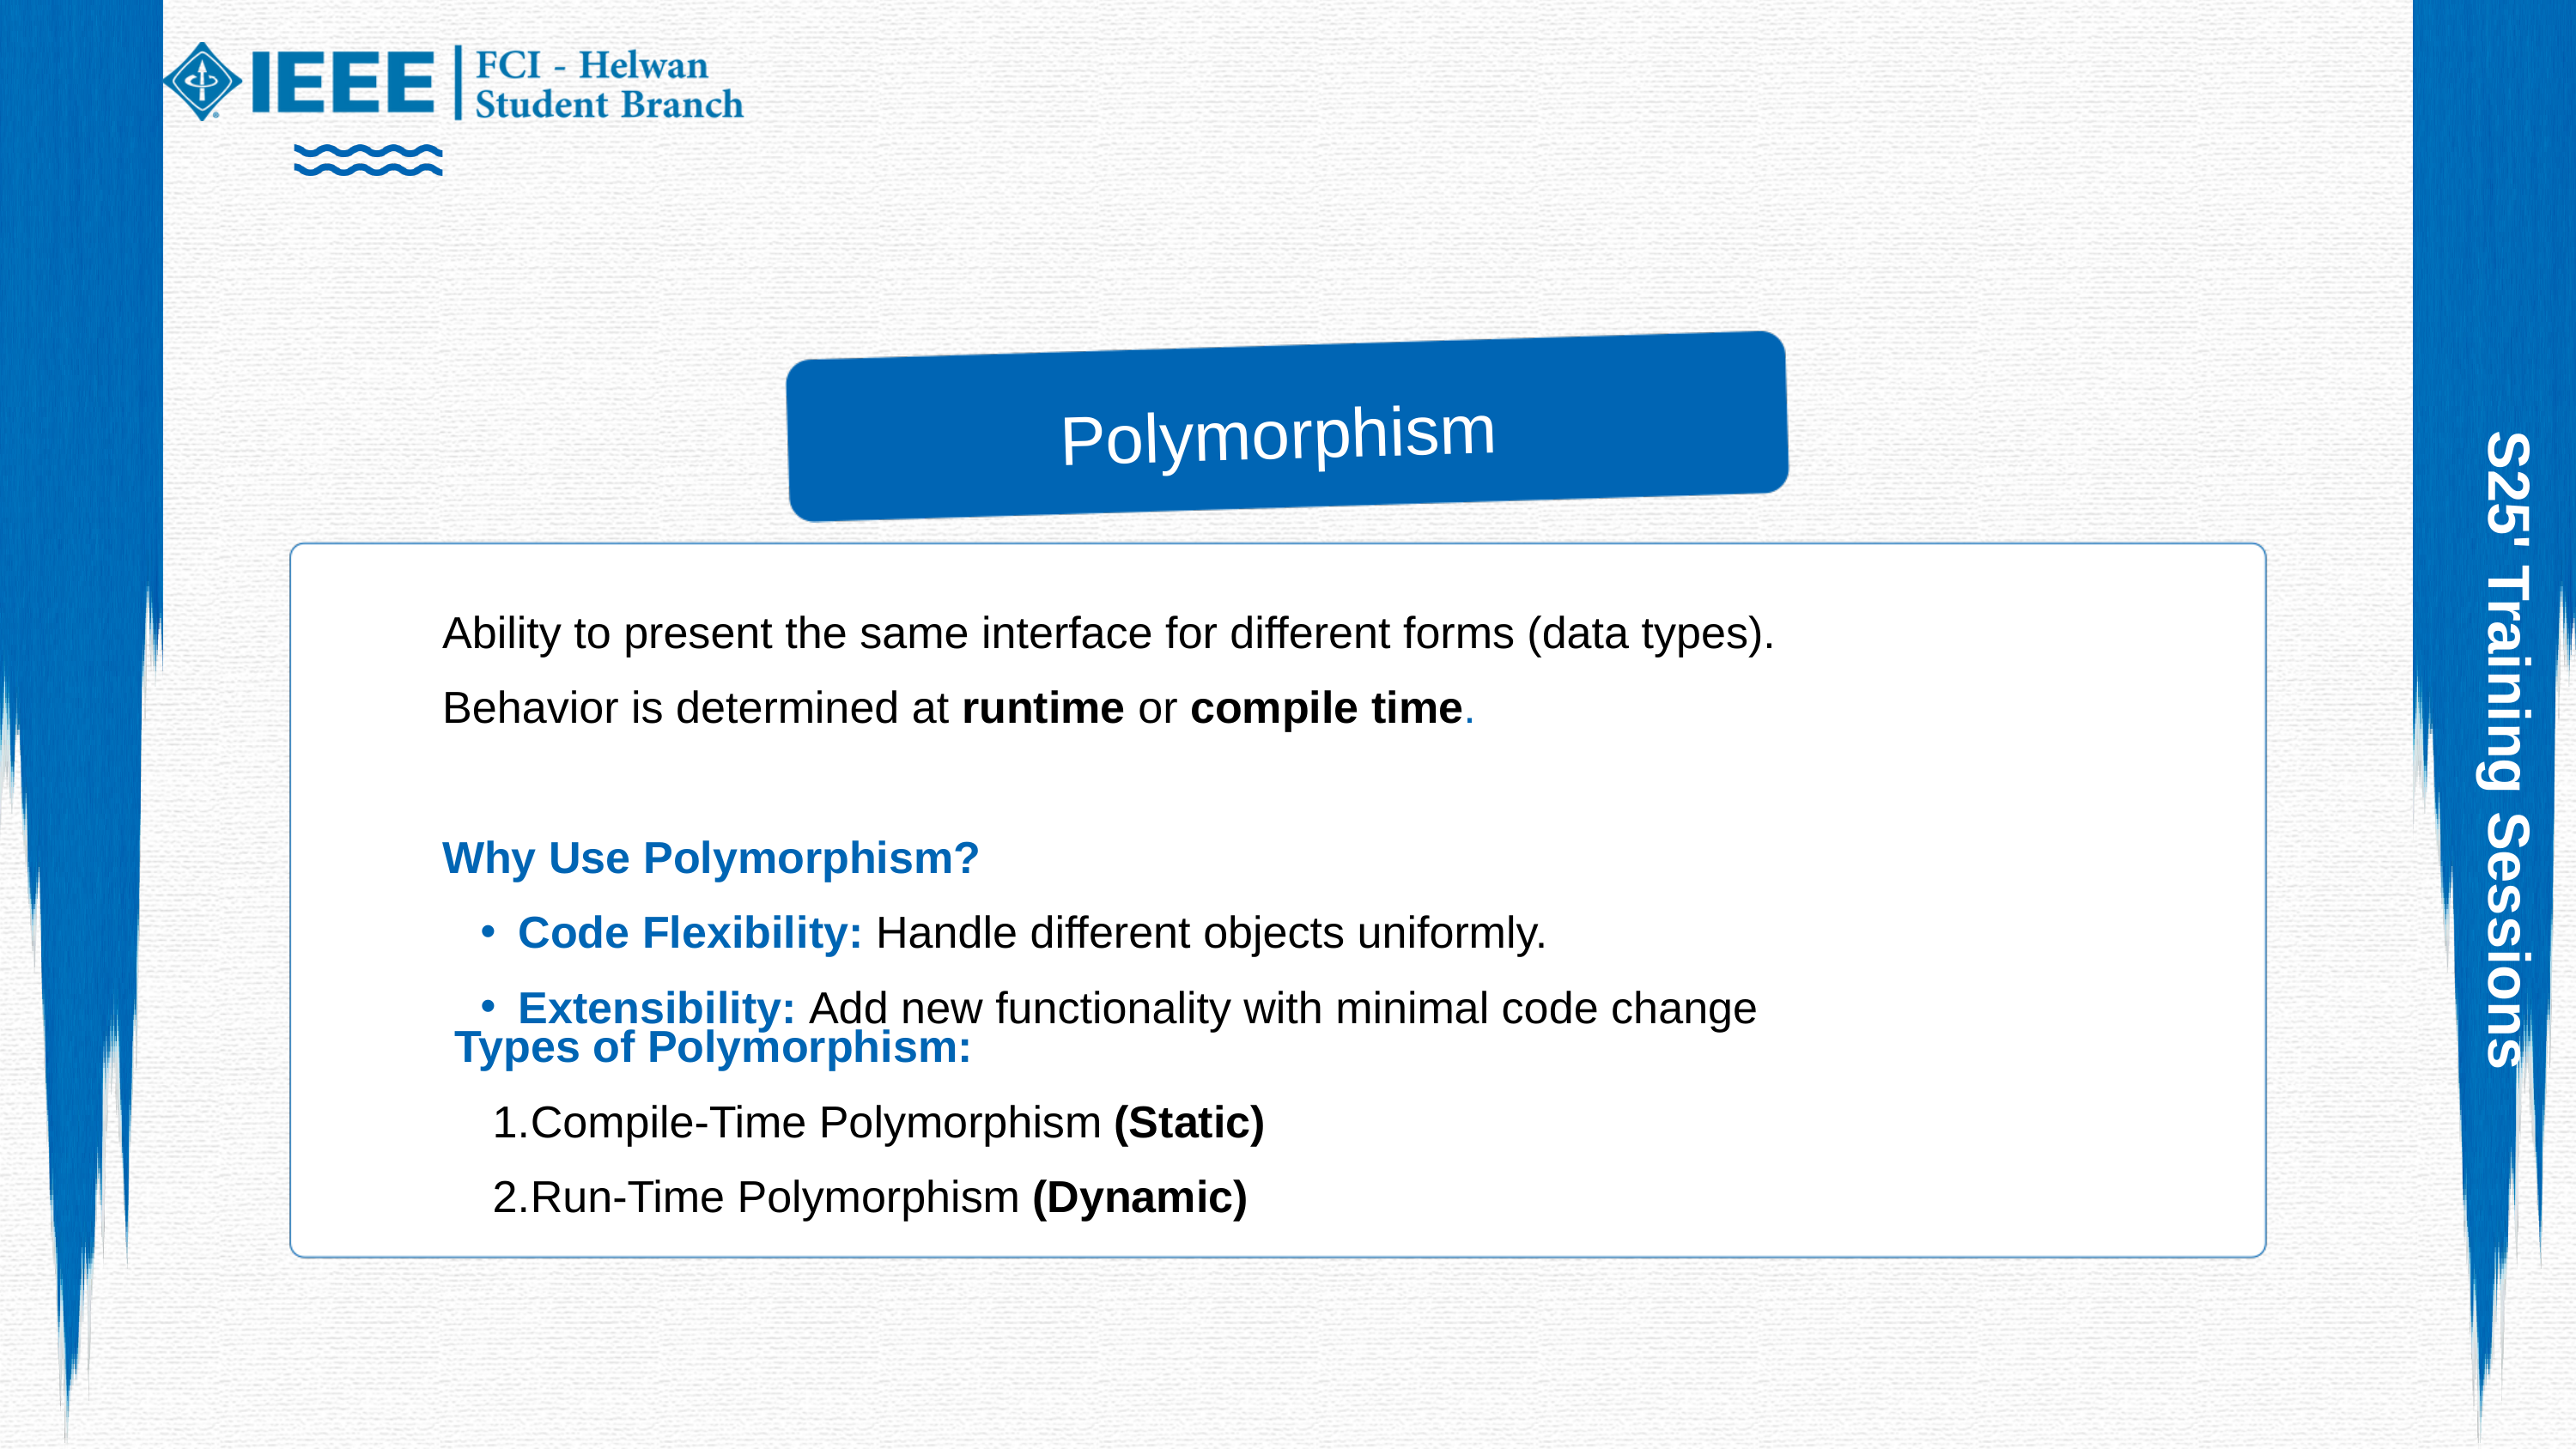

Polymorphism

Ability to present the same interface for different forms (data types).
Behavior is determined at runtime or compile time.

Why Use Polymorphism?
Code Flexibility: Handle different objects uniformly.
Extensibility: Add new functionality with minimal code change

S25' Training Sessions

Types of Polymorphism:
Compile-Time Polymorphism (Static)
Run-Time Polymorphism (Dynamic)